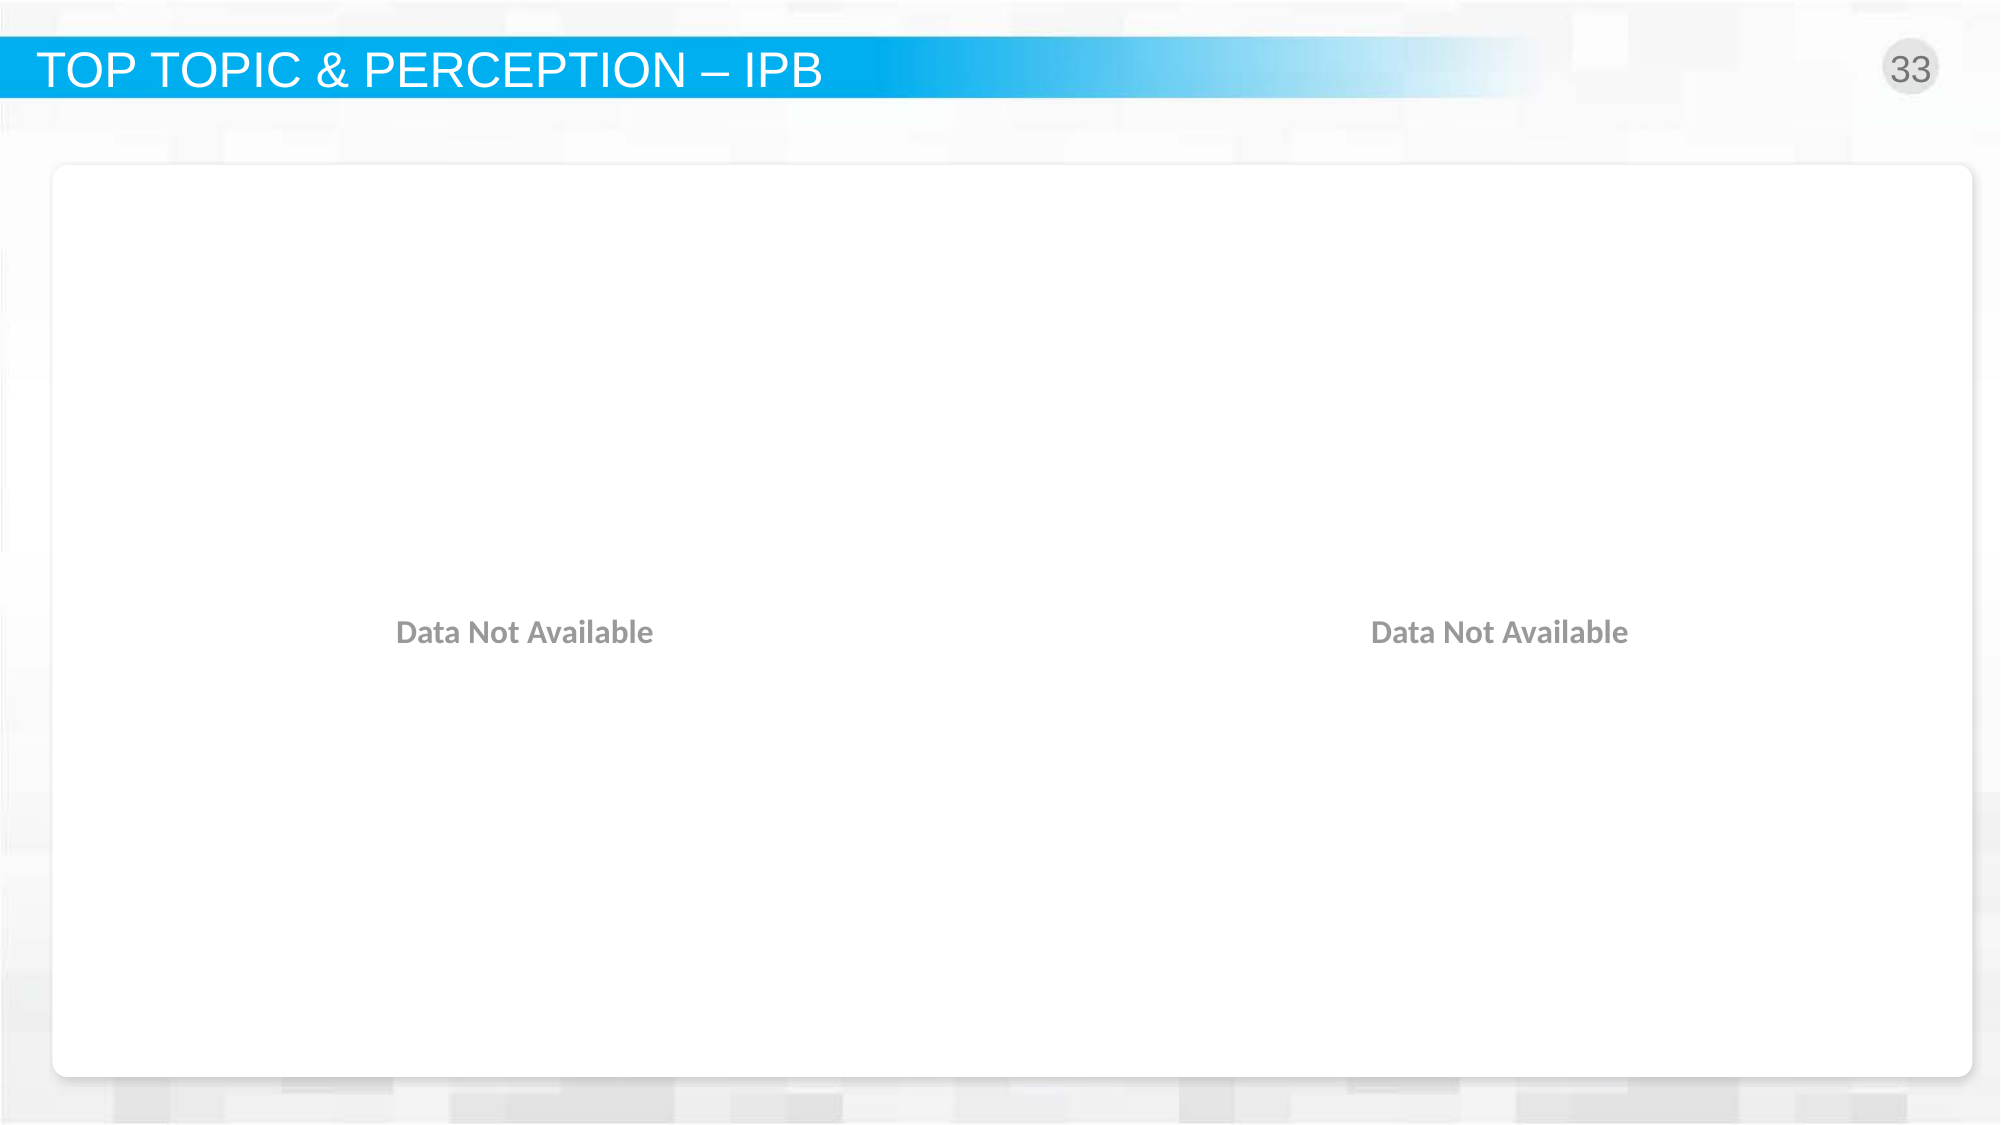

TOP TOPIC & PERCEPTION – IPB
33

Data Not Available
Data Not Available